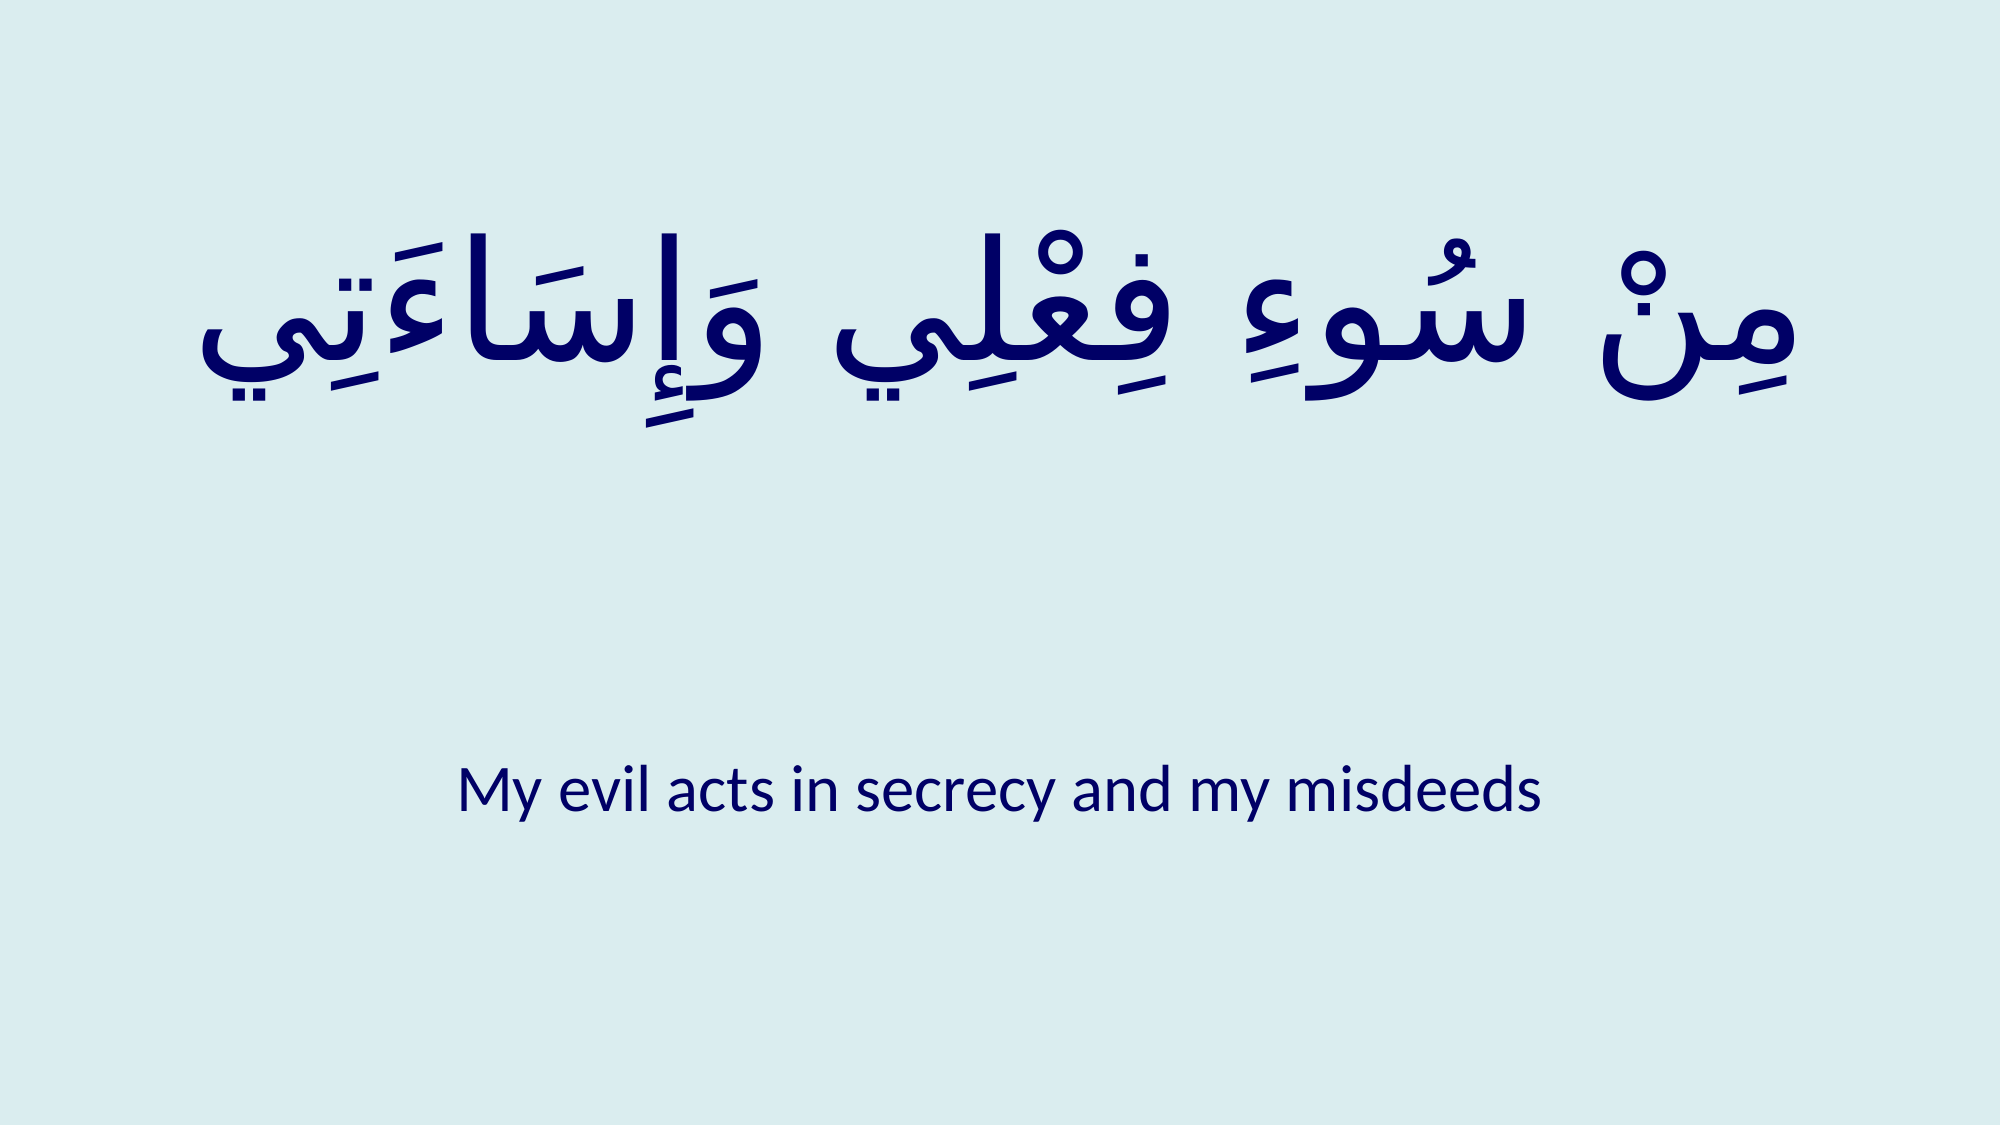

# مِنْ سُوءِ فِعْلِي وَإِسَاءَتِي
My evil acts in secrecy and my misdeeds